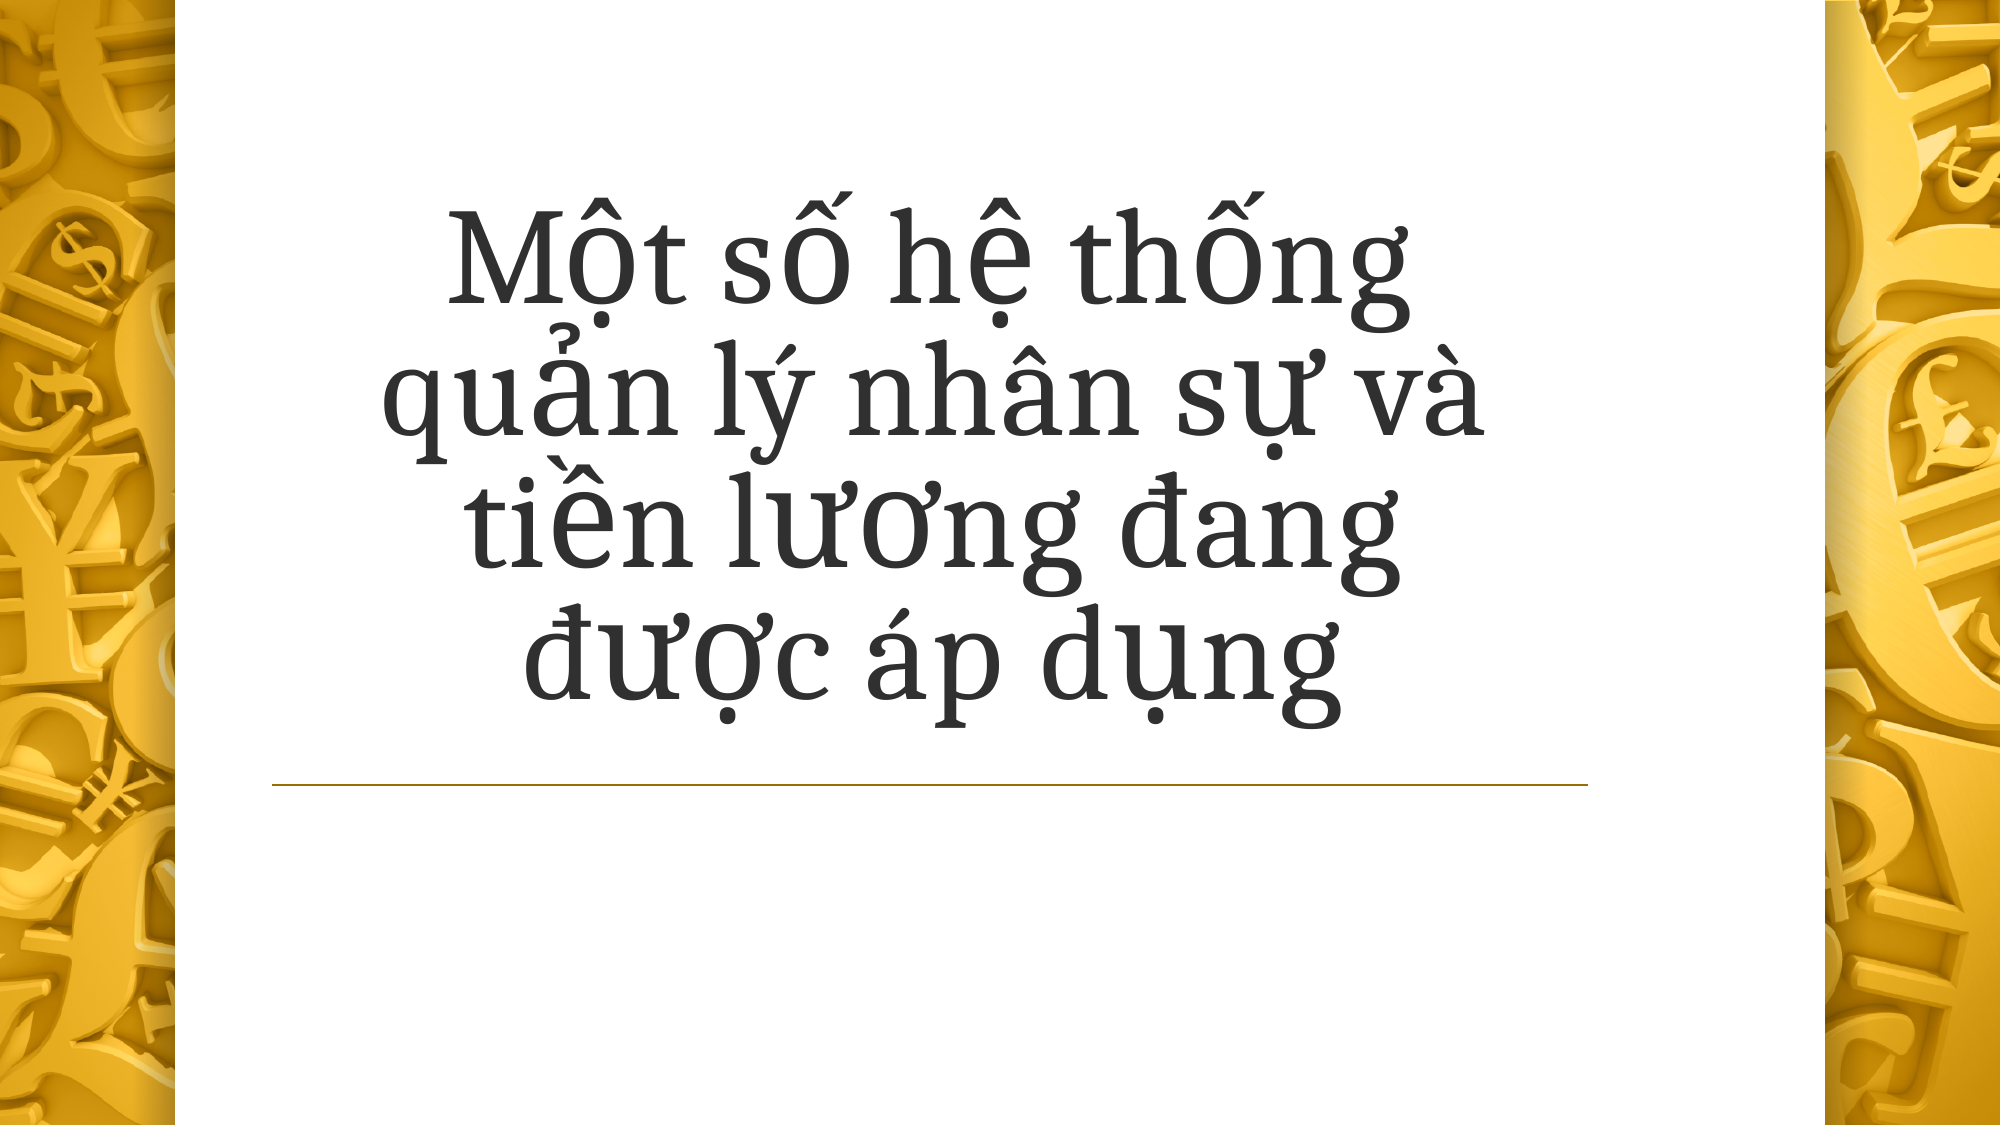

Một số hệ thống quản lý nhân sự và tiền lương đang được áp dụng